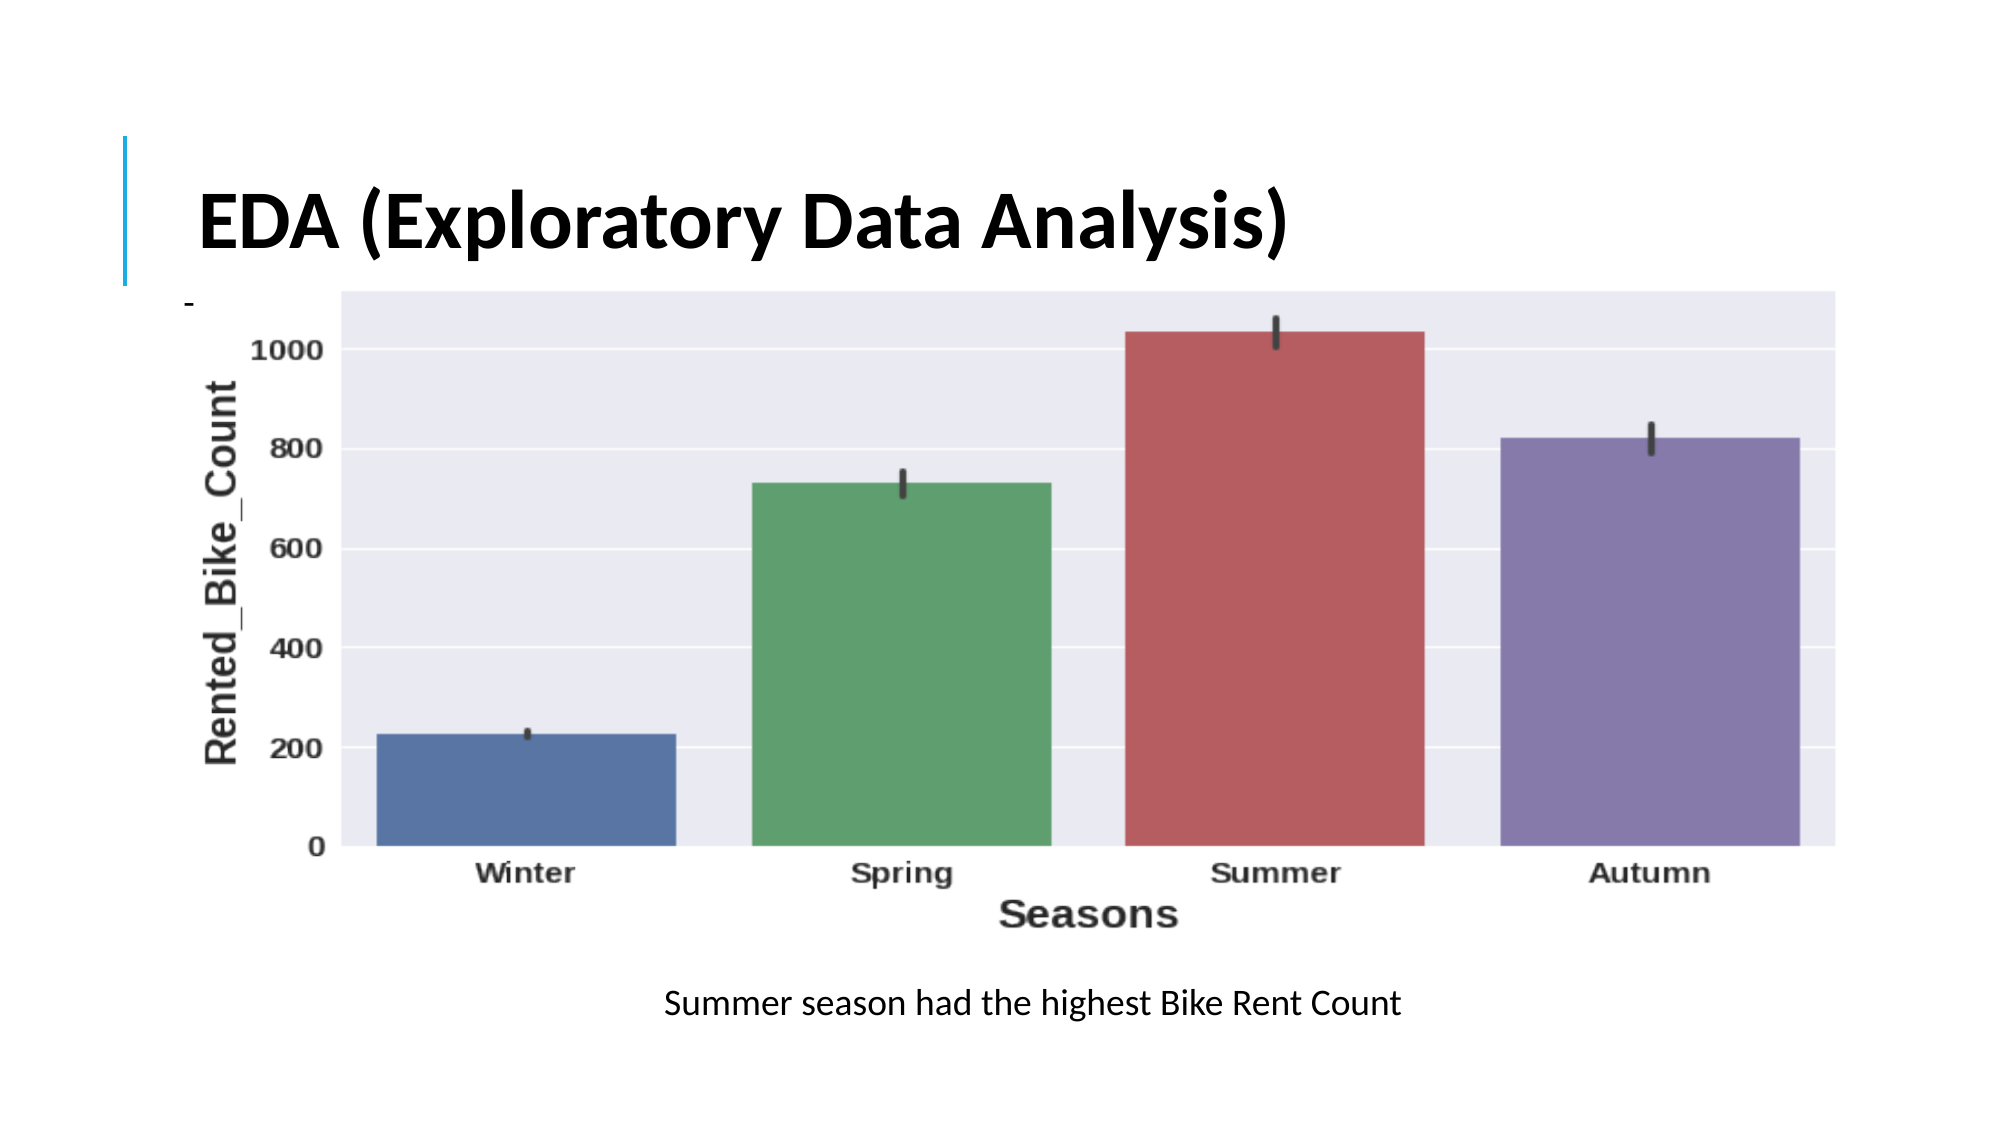

EDA (Exploratory Data Analysis)
-
Summer season had the highest Bike Rent Count